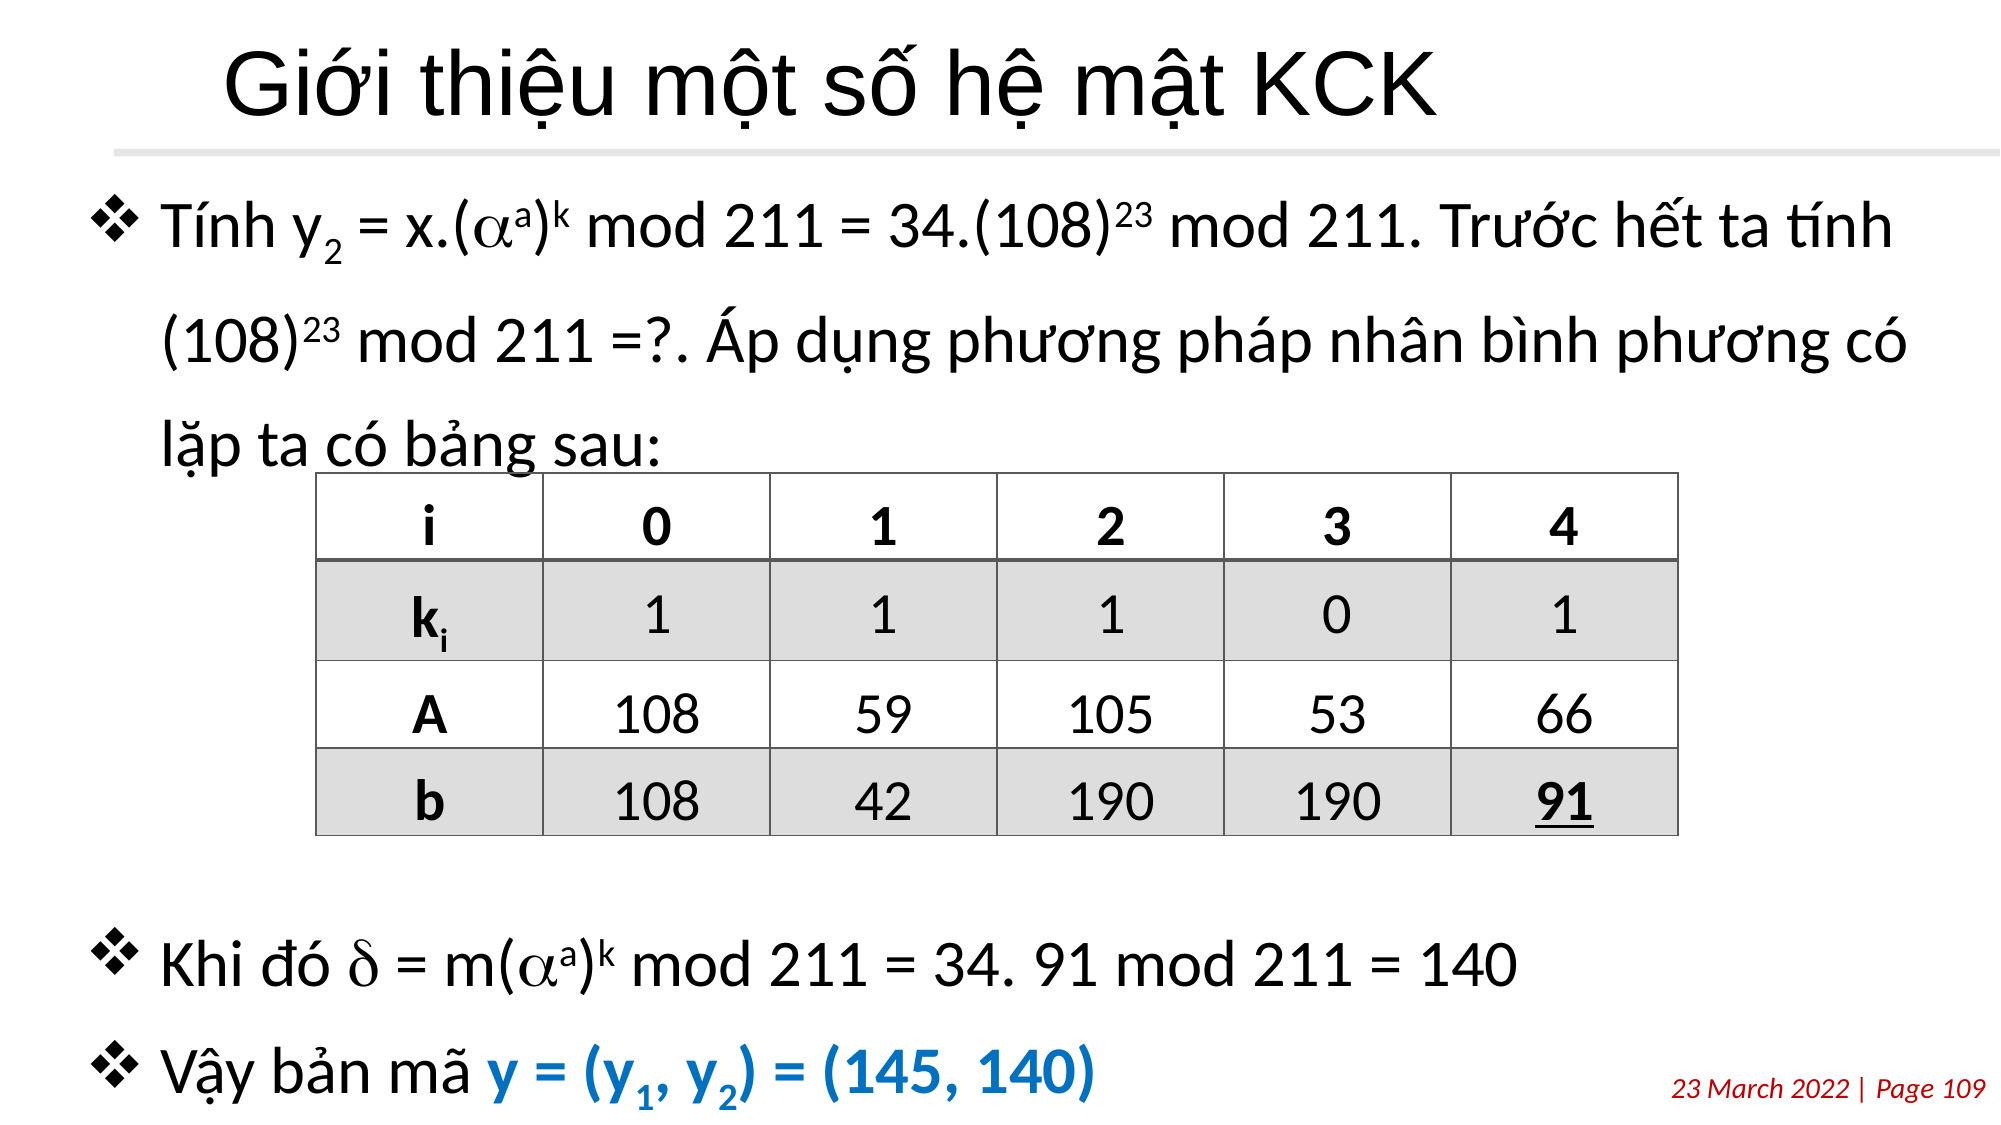

# Giới thiệu một số hệ mật KCK
Tính y2 = x.(αa)k mod 211 = 34.(108)23 mod 211. Trước hết ta tính (108)23 mod 211 =?. Áp dụng phương pháp nhân bình phương có lặp ta có bảng sau:

Khi đó δ = m(αa)k mod 211 = 34. 91 mod 211 = 140
Vậy bản mã y = (y1, y2) = (145, 140)
| i | 0 | 1 | 2 | 3 | 4 |
| --- | --- | --- | --- | --- | --- |
| ki | 1 | 1 | 1 | 0 | 1 |
| A | 108 | 59 | 105 | 53 | 66 |
| b | 108 | 42 | 190 | 190 | 91 |